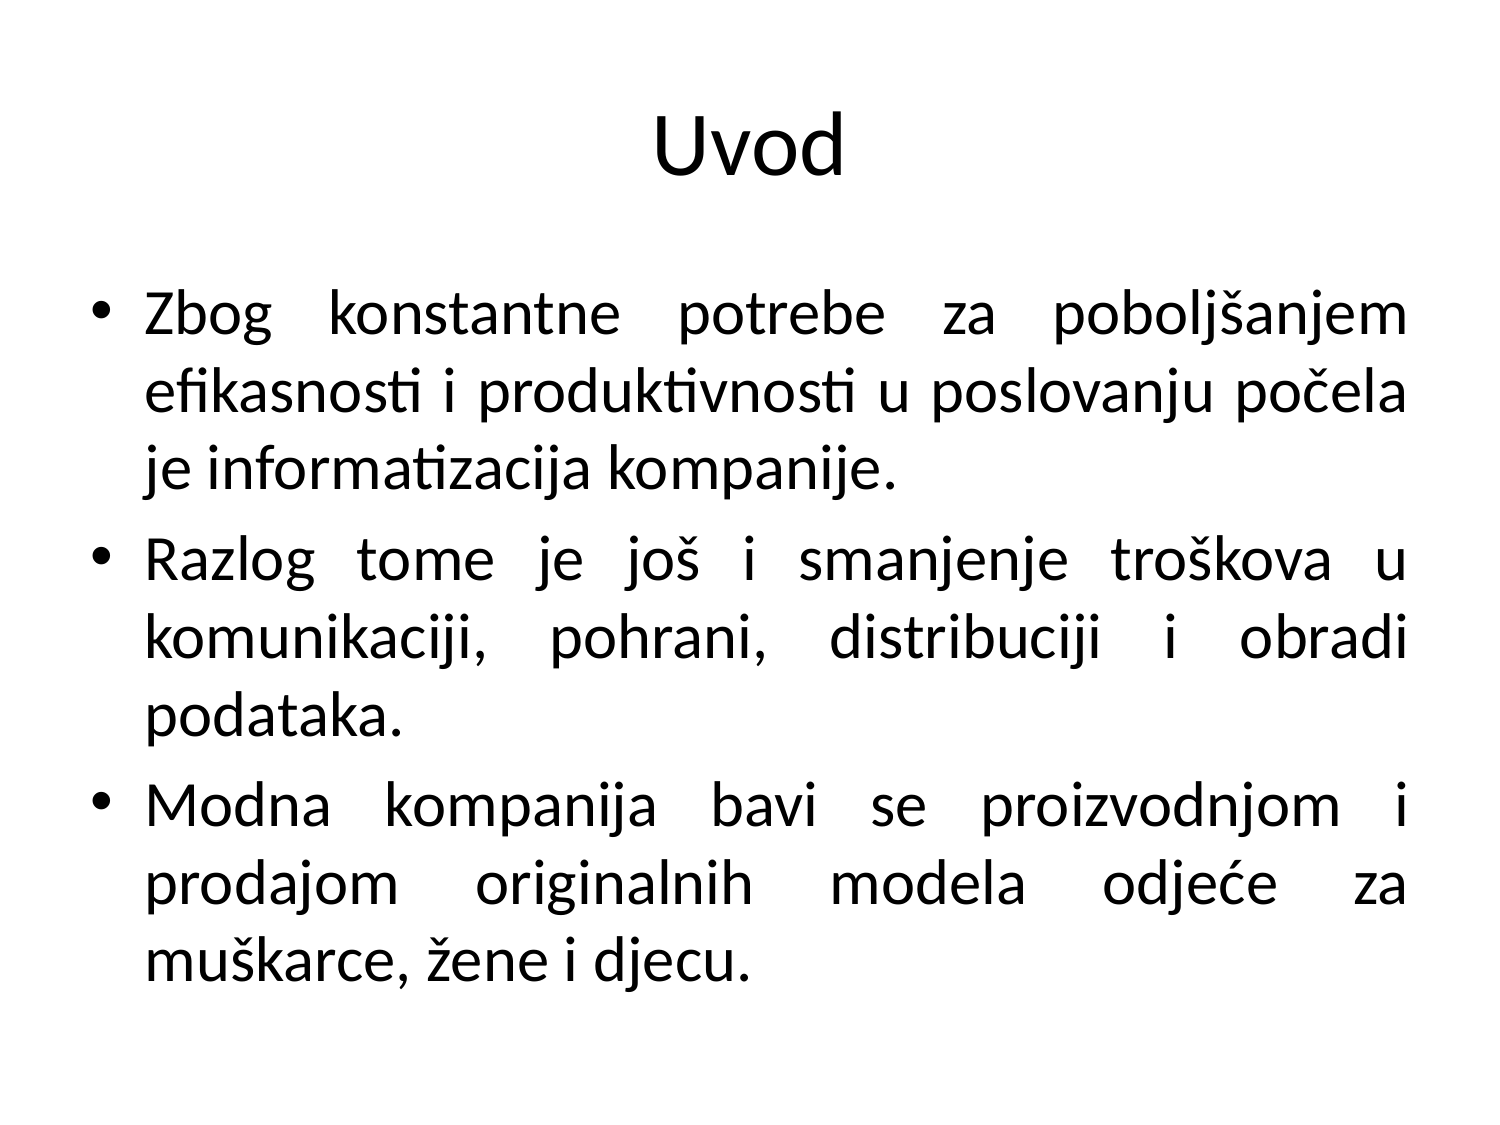

# Uvod
Zbog konstantne potrebe za poboljšanjem efikasnosti i produktivnosti u poslovanju počela je informatizacija kompanije.
Razlog tome je još i smanjenje troškova u komunikaciji, pohrani, distribuciji i obradi podataka.
Modna kompanija bavi se proizvodnjom i prodajom originalnih modela odjeće za muškarce, žene i djecu.